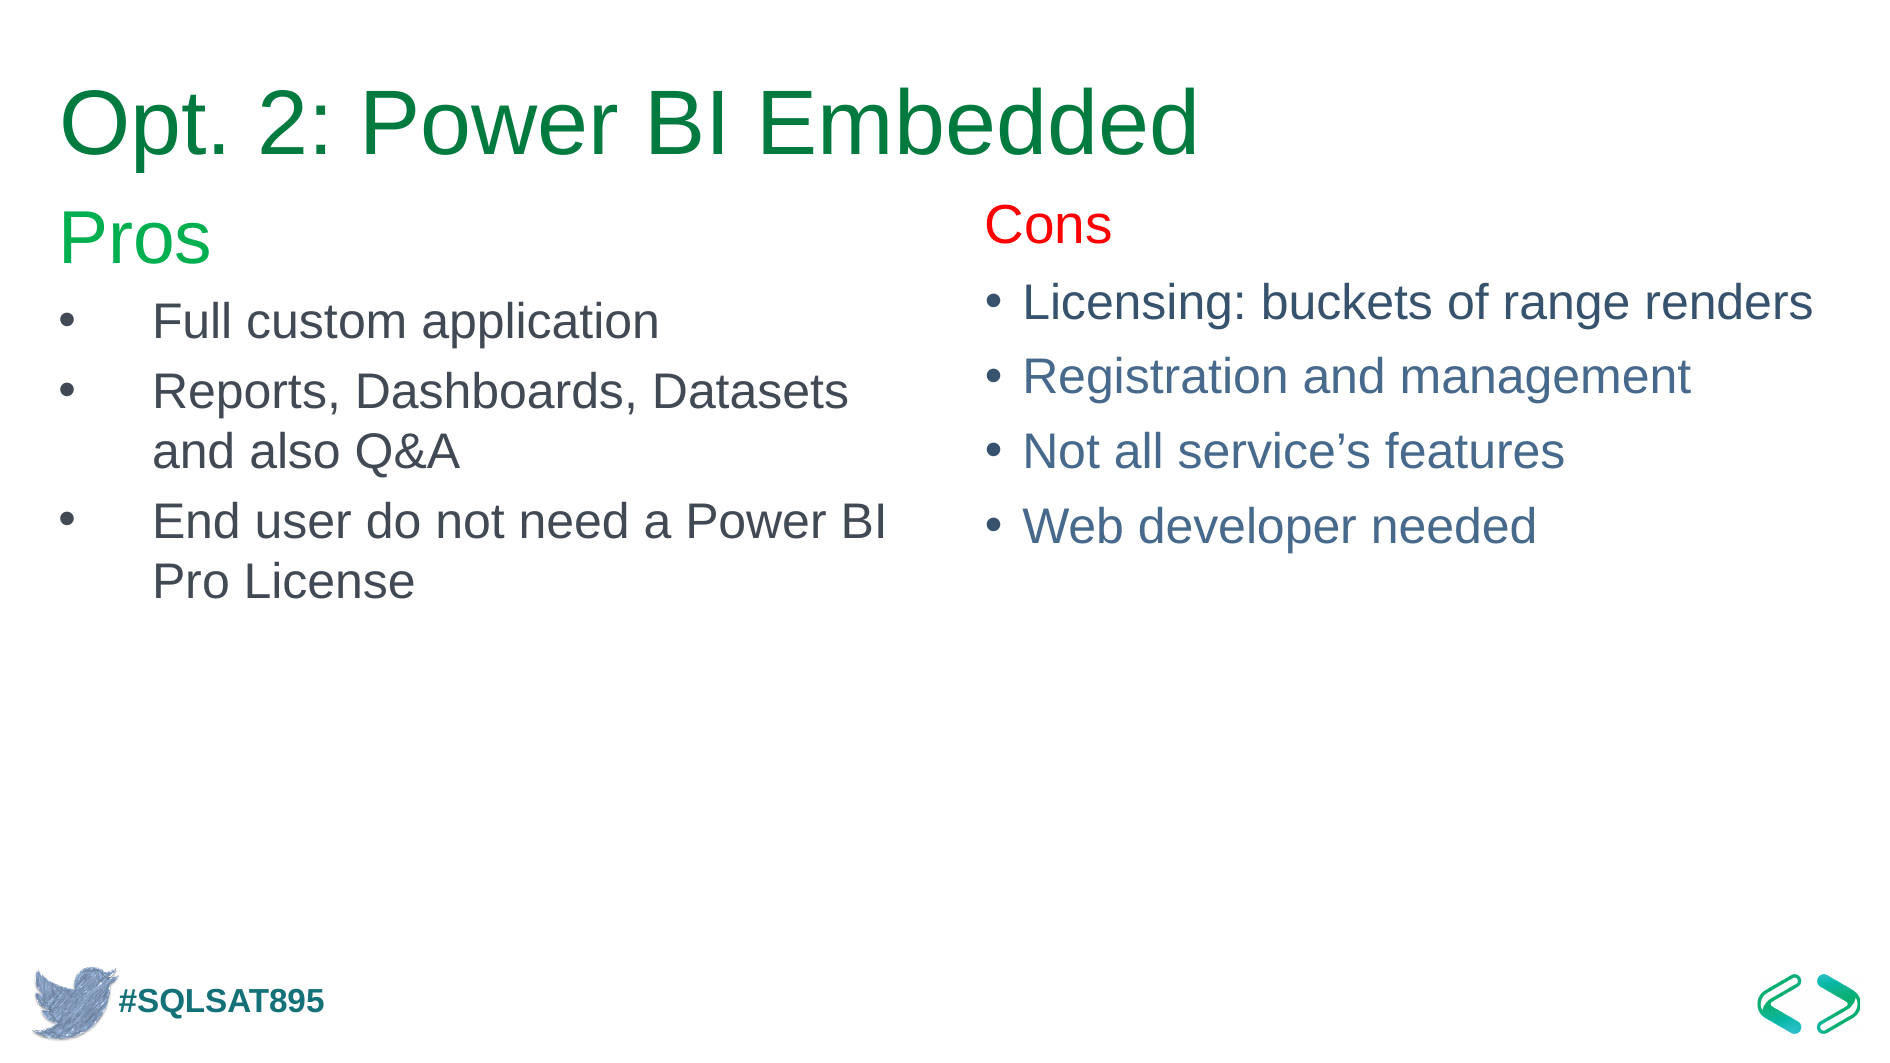

# Opt. 2: Power BI Embedded
Pros
Full custom application
Reports, Dashboards, Datasets and also Q&A
End user do not need a Power BI Pro License

Cons
Licensing: buckets of range renders
Registration and management
Not all service’s features
Web developer needed